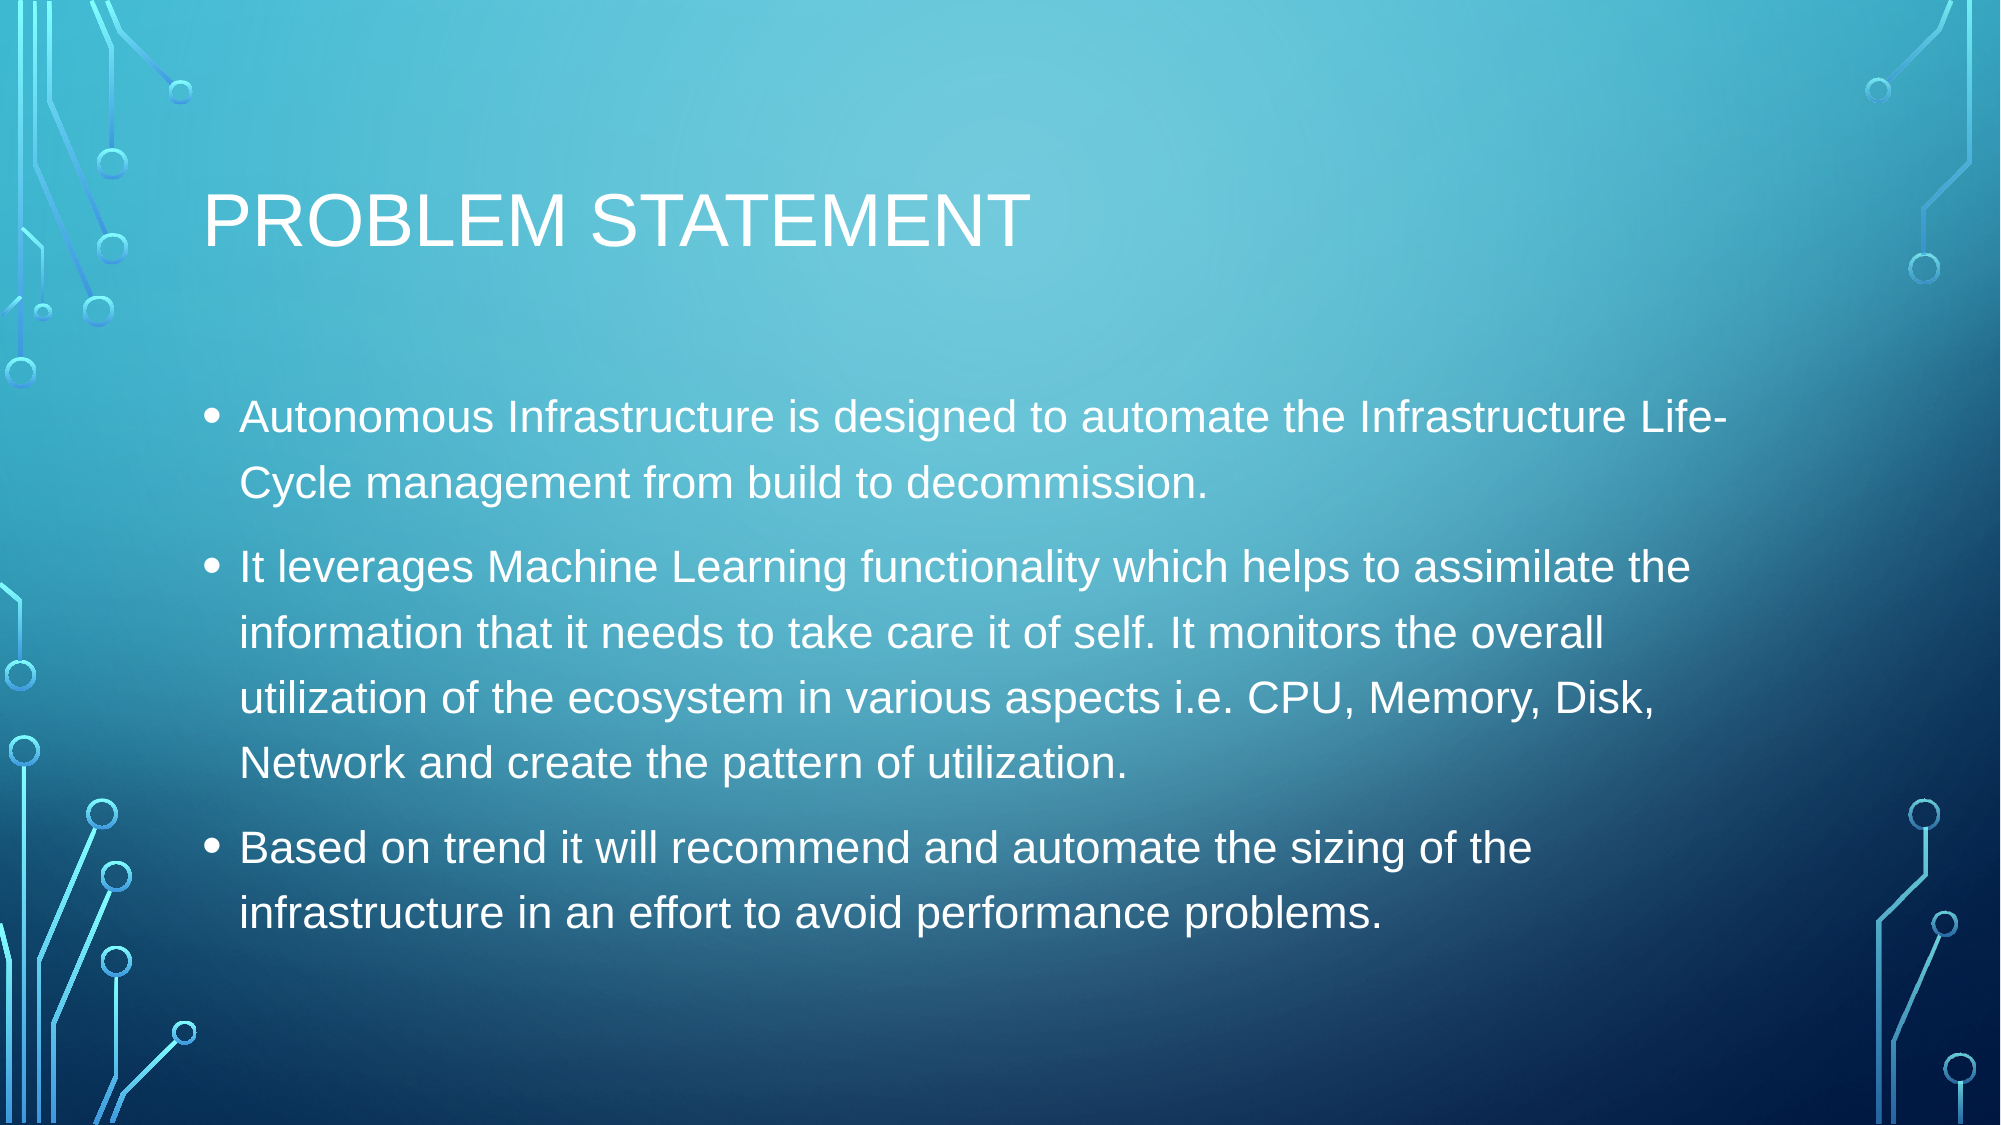

# Problem statement
Autonomous Infrastructure is designed to automate the Infrastructure Life-Cycle management from build to decommission.
It leverages Machine Learning functionality which helps to assimilate the information that it needs to take care it of self. It monitors the overall utilization of the ecosystem in various aspects i.e. CPU, Memory, Disk, Network and create the pattern of utilization.
Based on trend it will recommend and automate the sizing of the infrastructure in an effort to avoid performance problems.